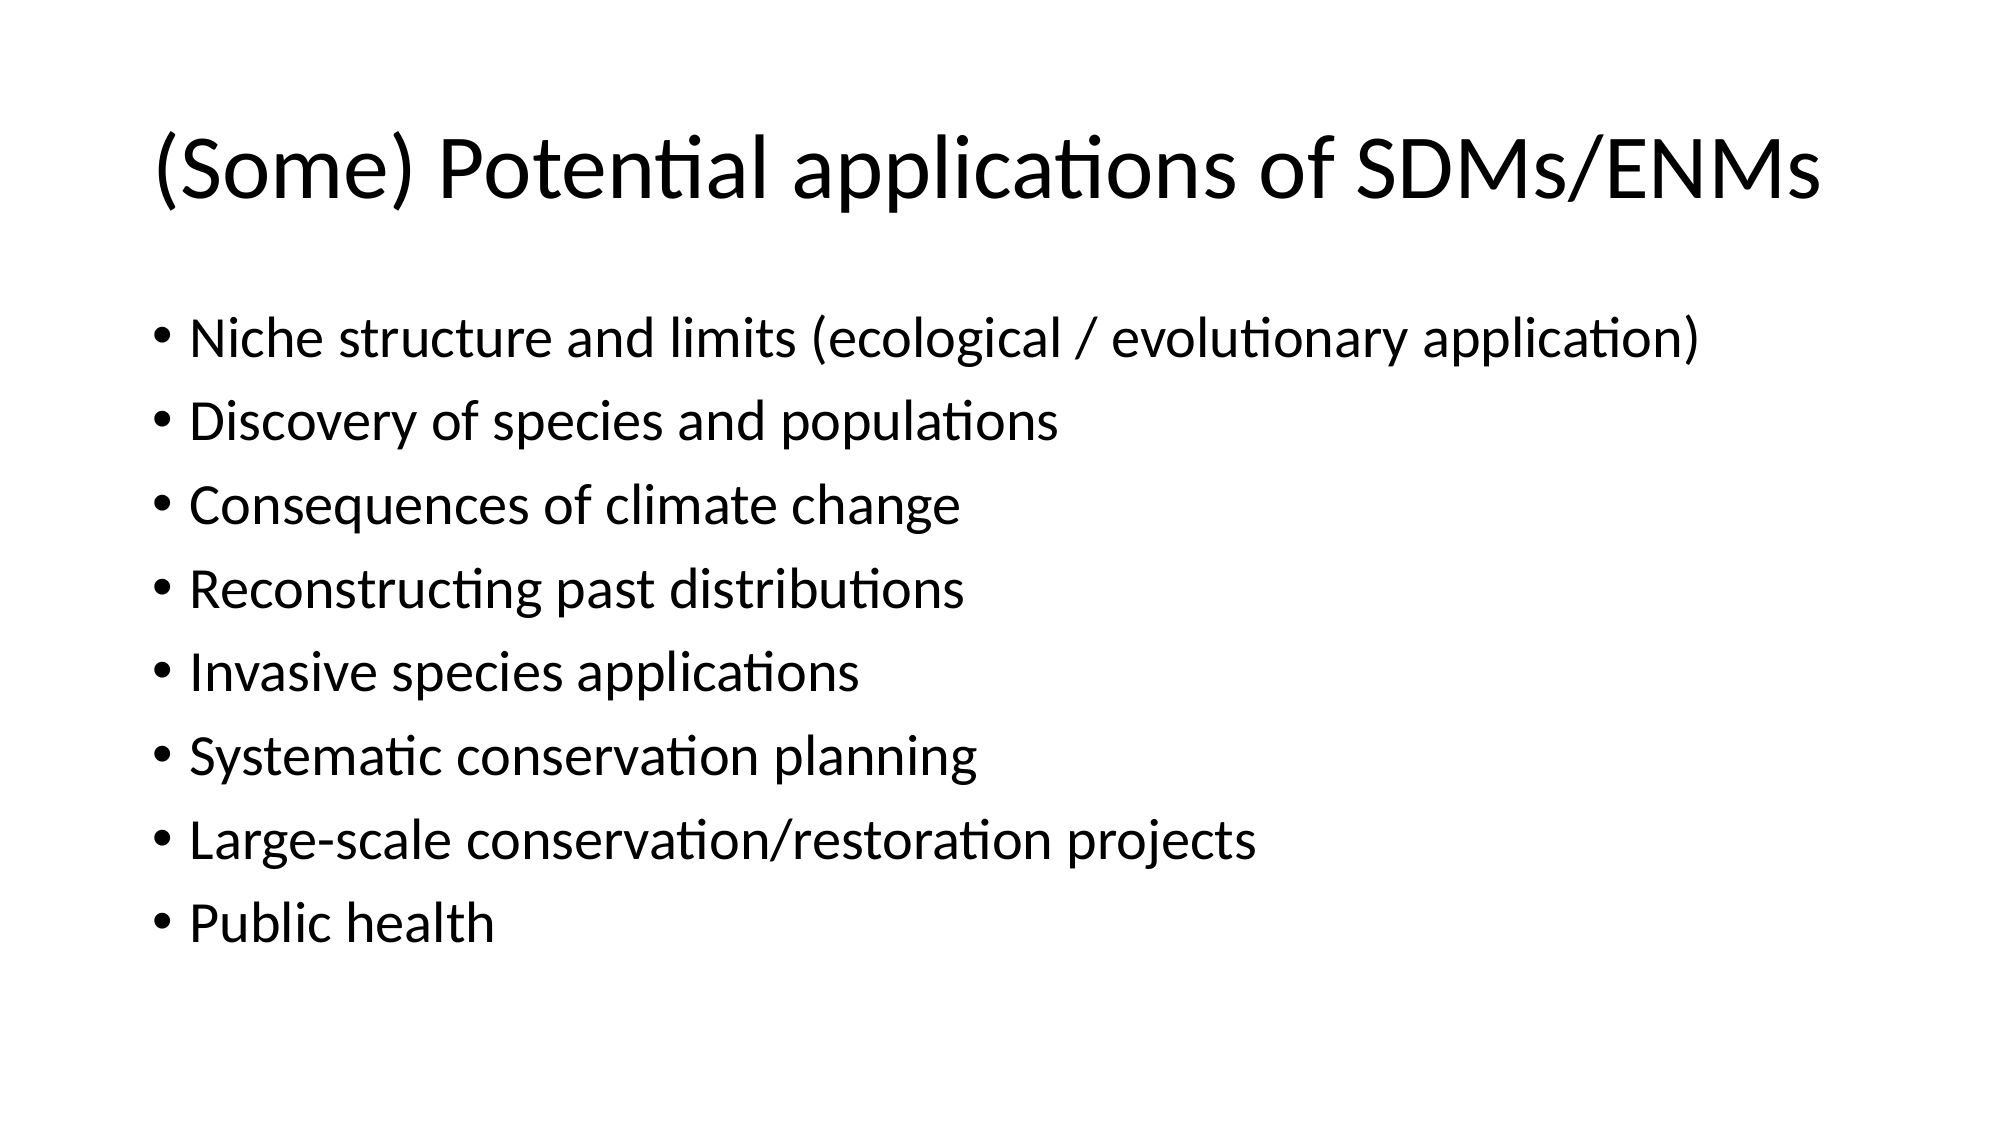

# (Some) Potential applications of SDMs/ENMs
Niche structure and limits (ecological / evolutionary application)
Discovery of species and populations
Consequences of climate change
Reconstructing past distributions
Invasive species applications
Systematic conservation planning
Large-scale conservation/restoration projects
Public health